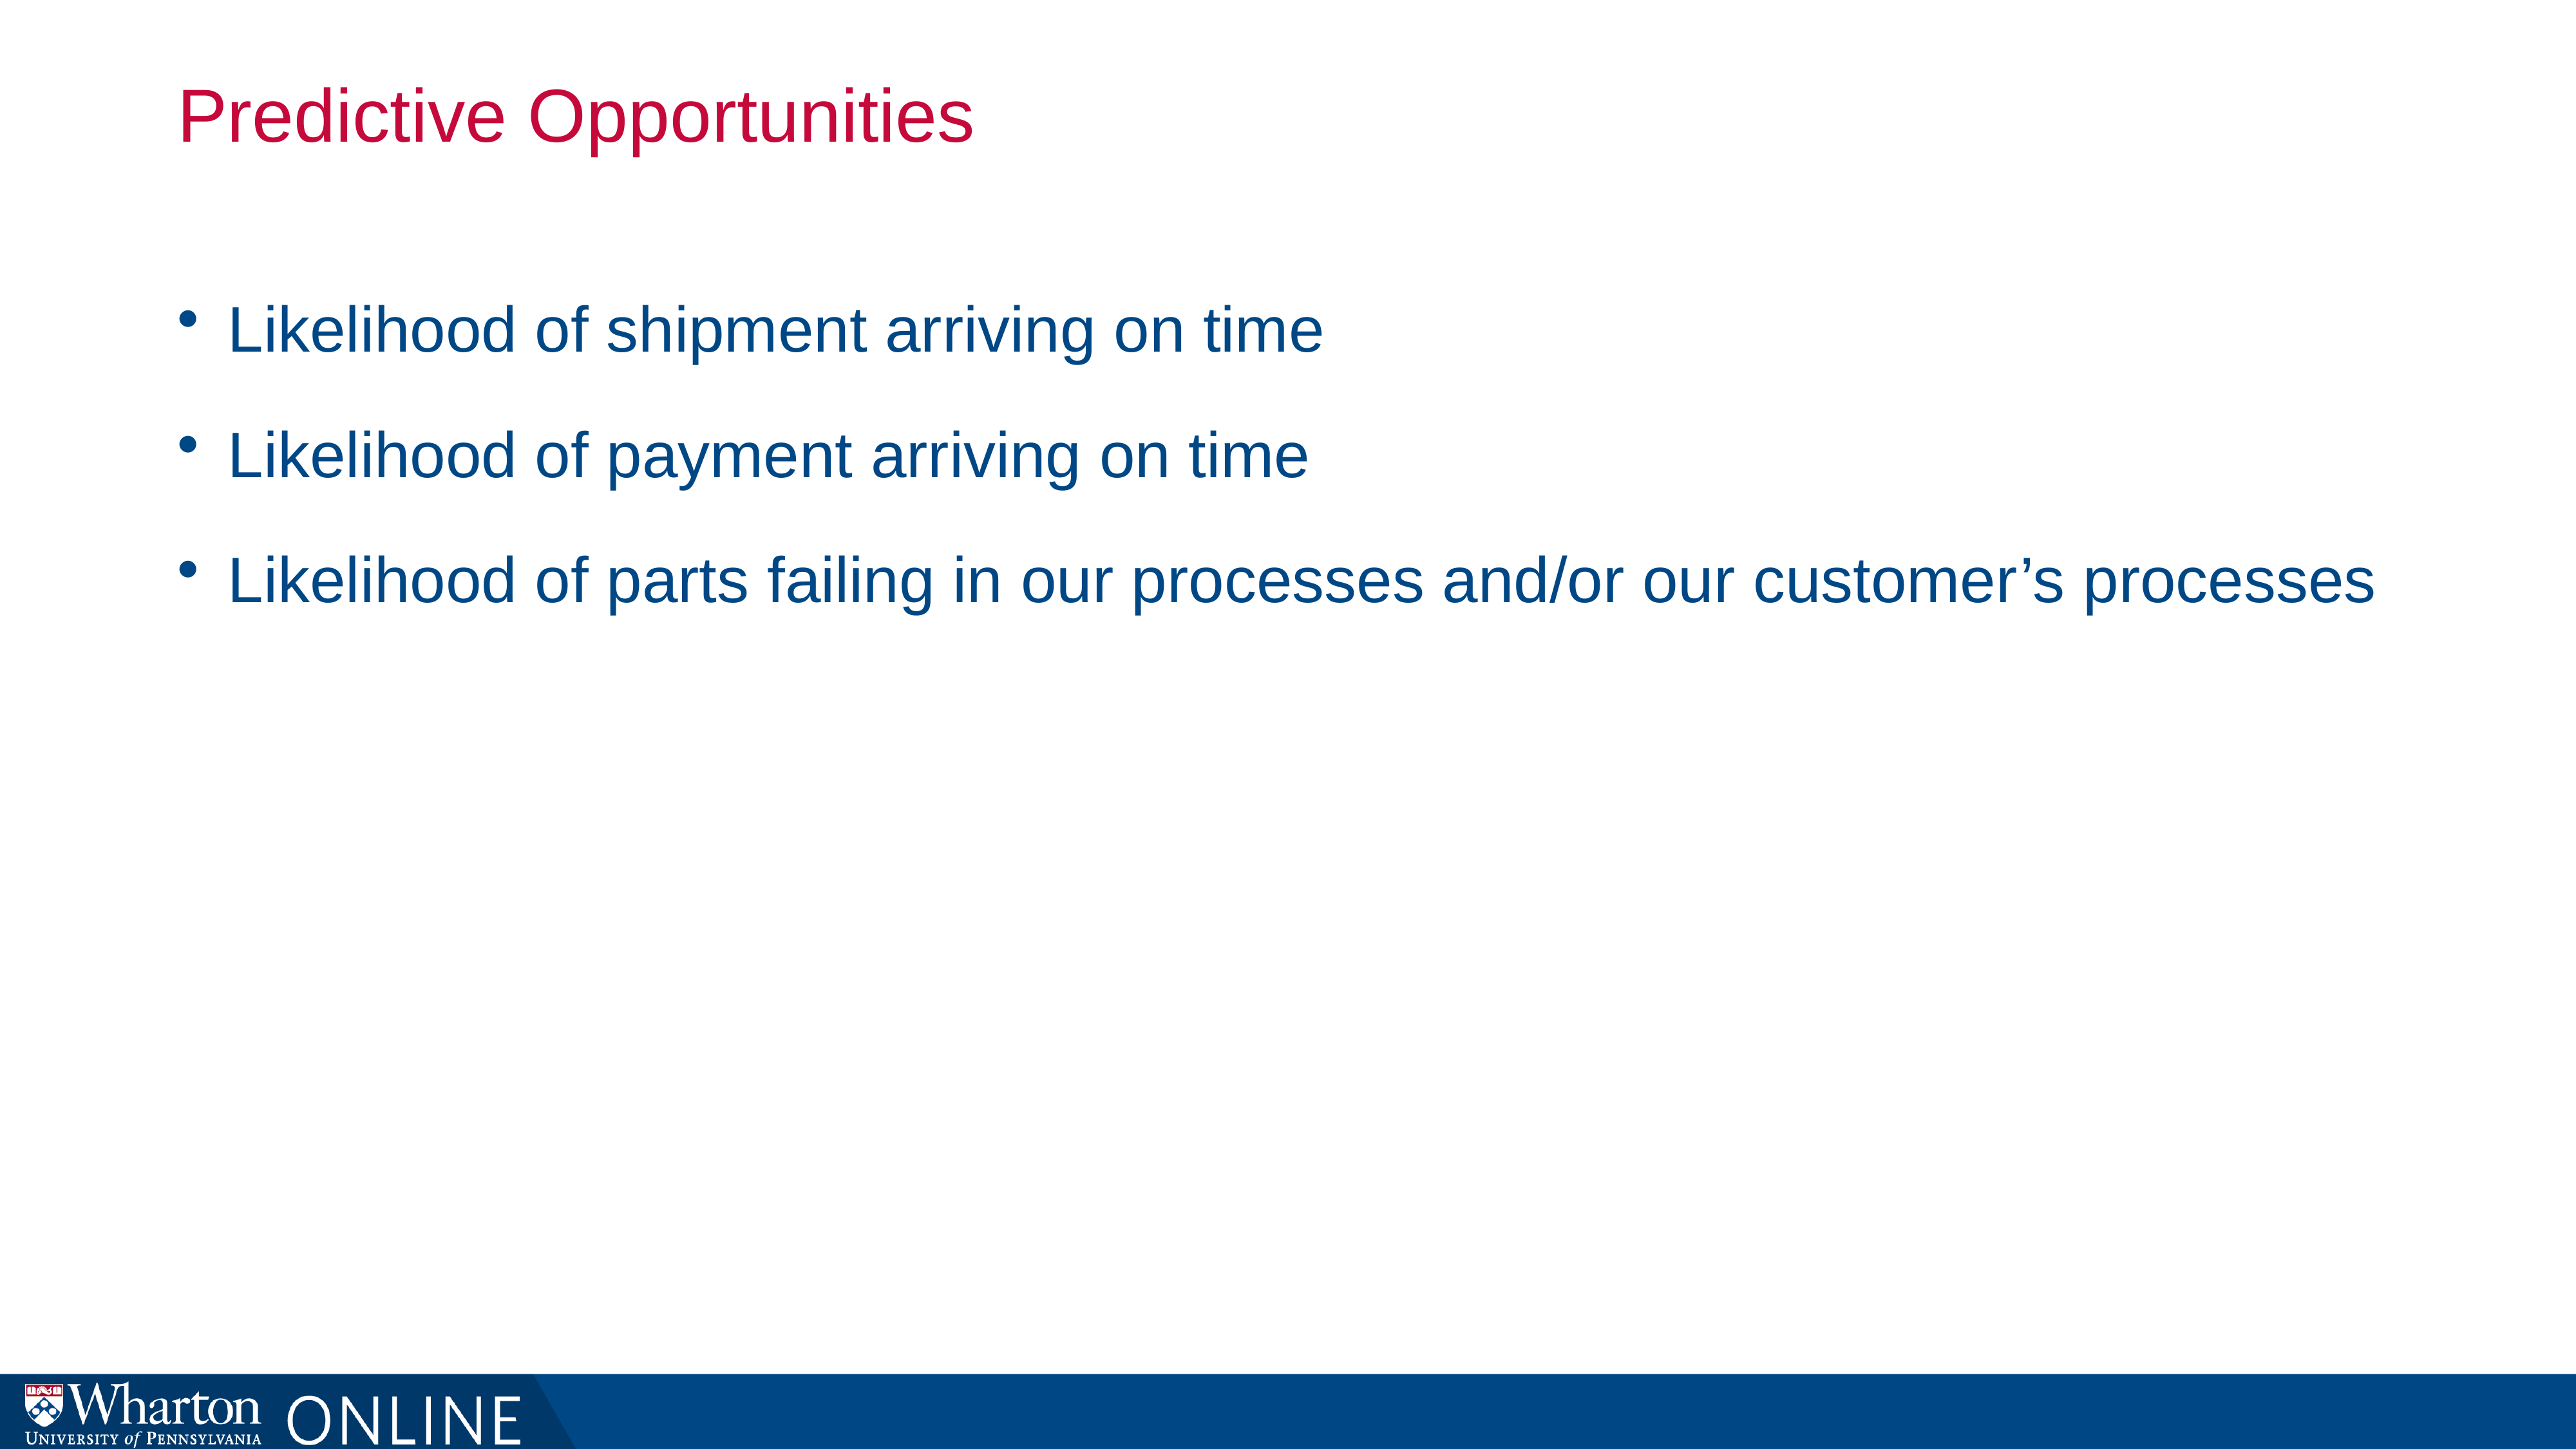

# Predictive Opportunities
Likelihood of shipment arriving on time
Likelihood of payment arriving on time
Likelihood of parts failing in our processes and/or our customer’s processes